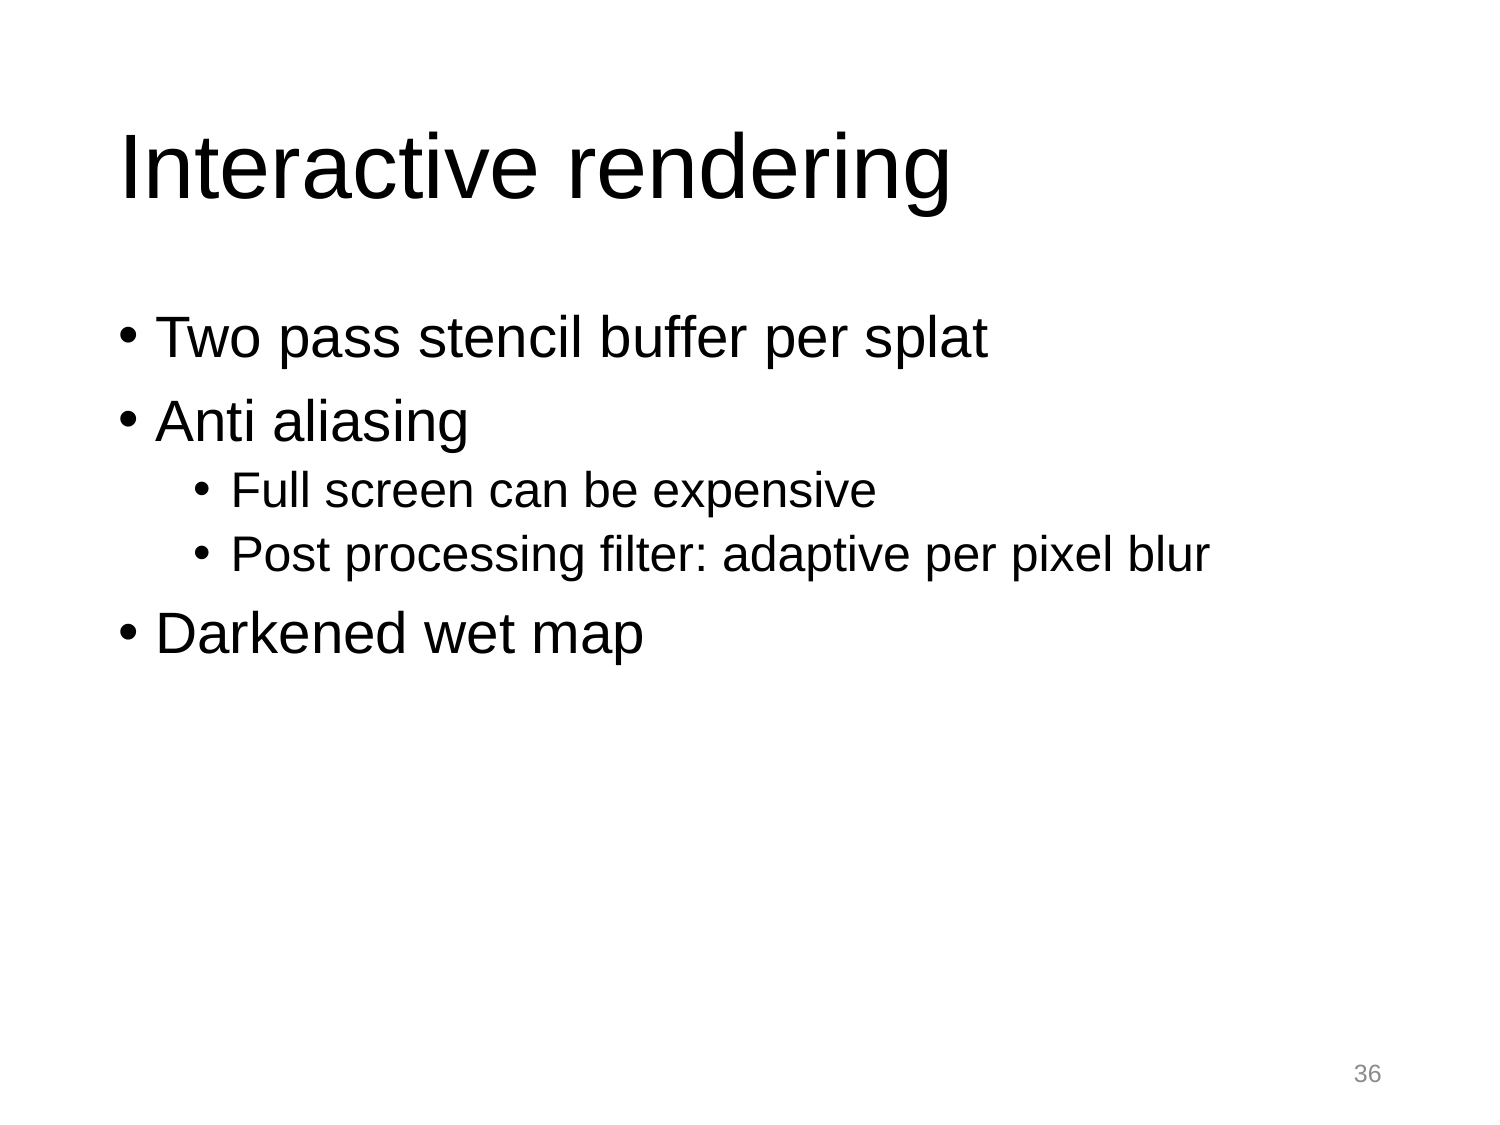

# Interactive rendering
Two pass stencil buffer per splat
Anti aliasing
Full screen can be expensive
Post processing filter: adaptive per pixel blur
Darkened wet map
36